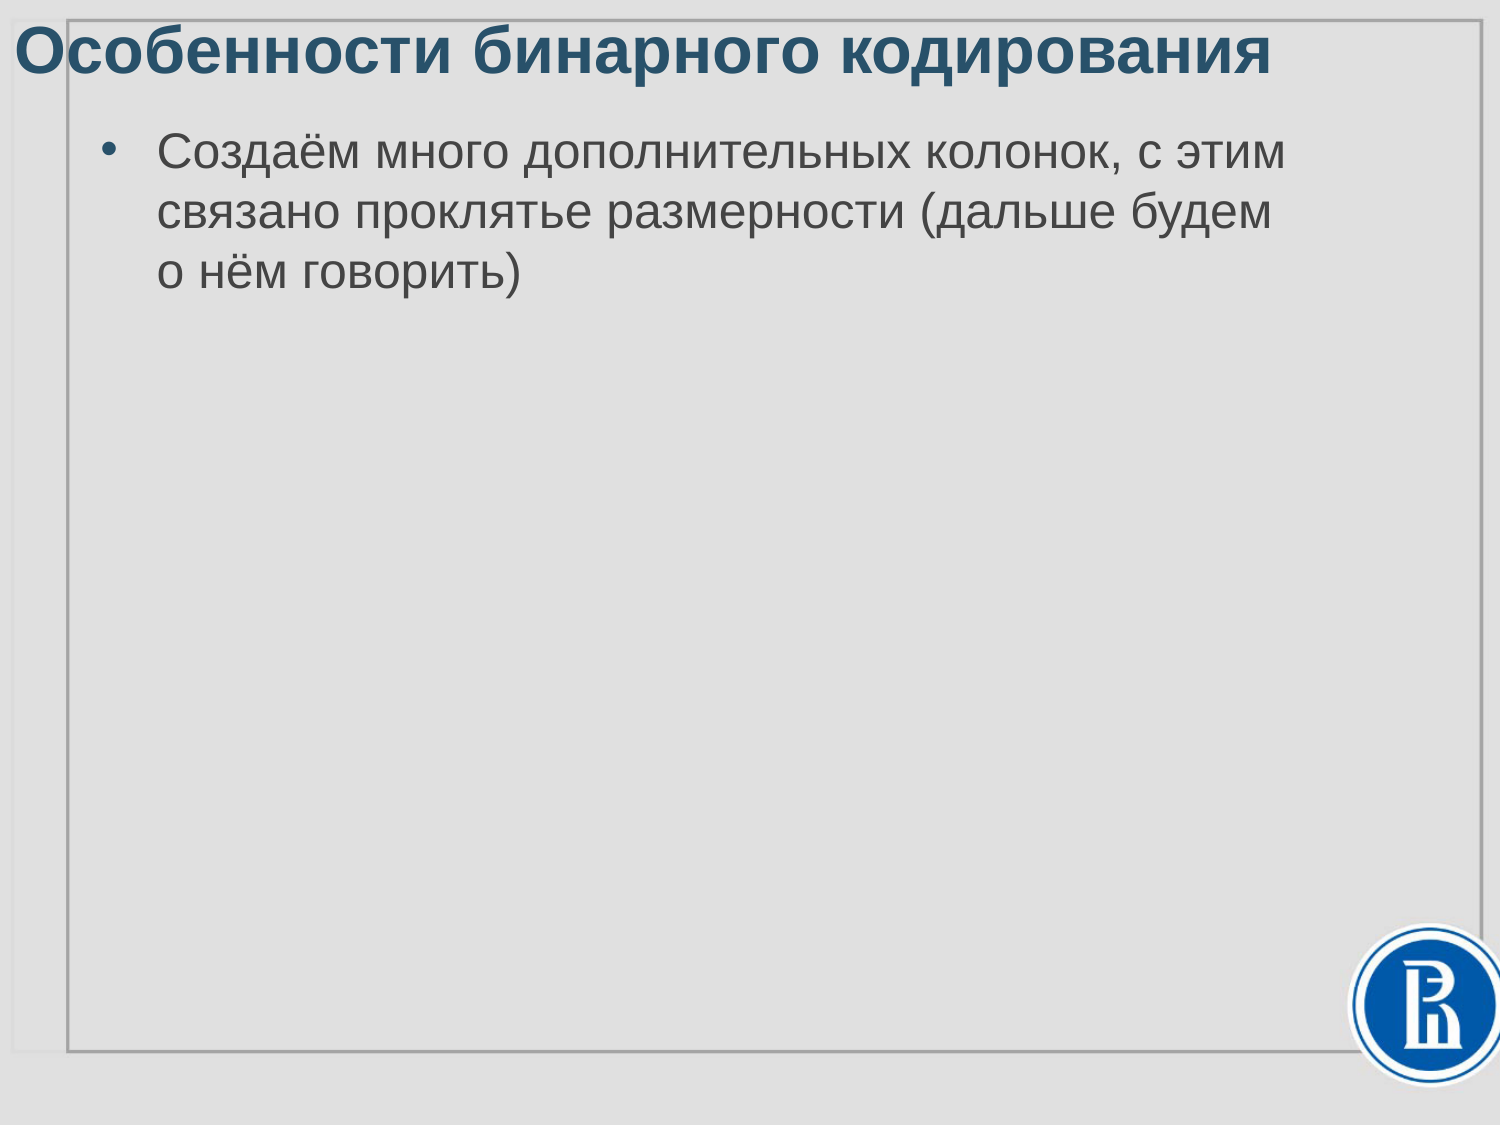

Особенности бинарного кодирования
Создаём много дополнительных колонок, с этим связано проклятье размерности (дальше будем
о нём говорить)